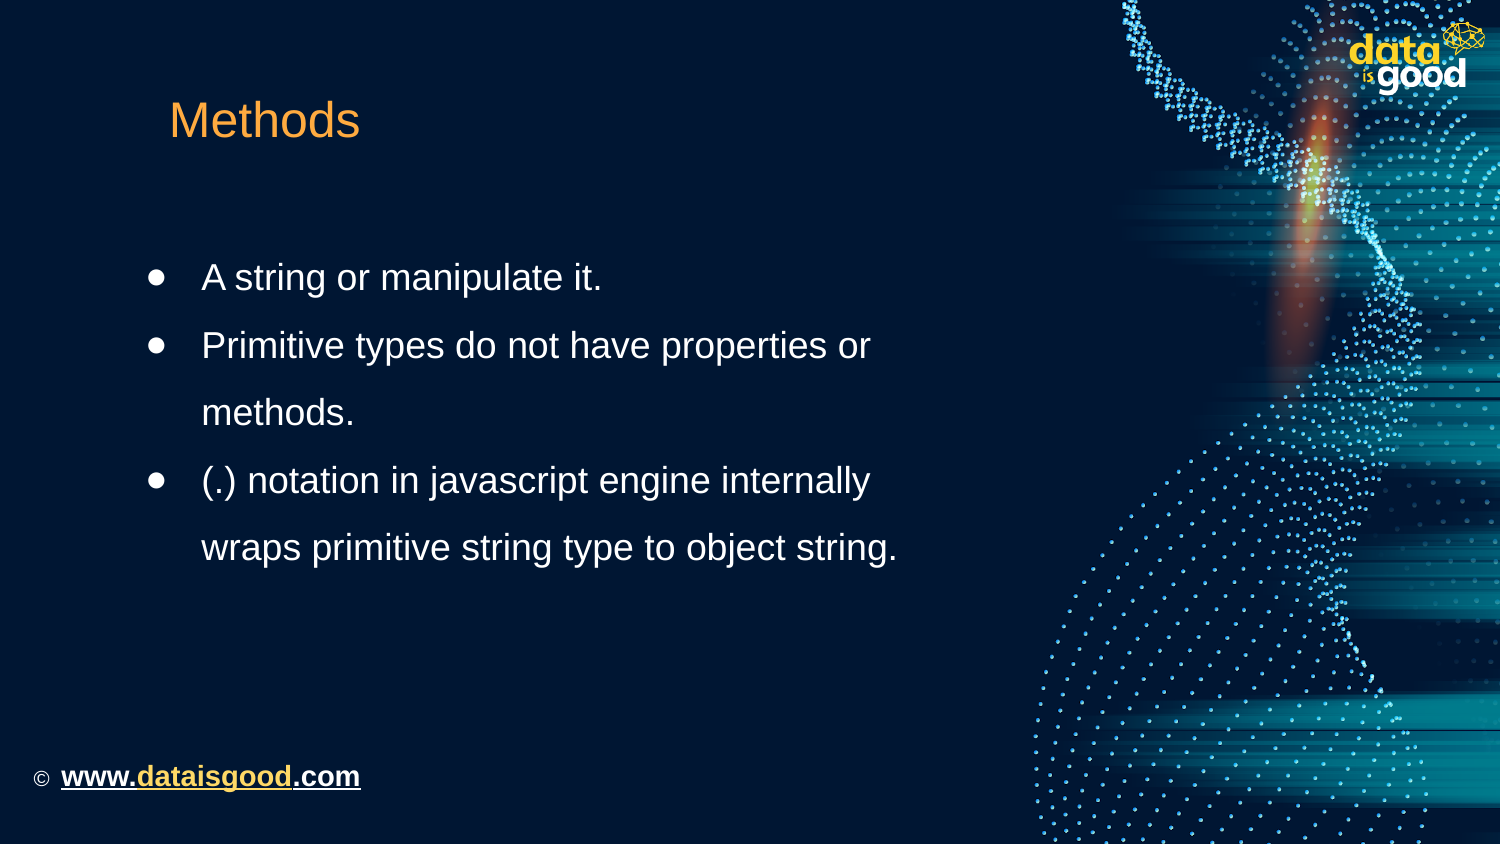

# Methods
A string or manipulate it.
Primitive types do not have properties or methods.
(.) notation in javascript engine internally wraps primitive string type to object string.